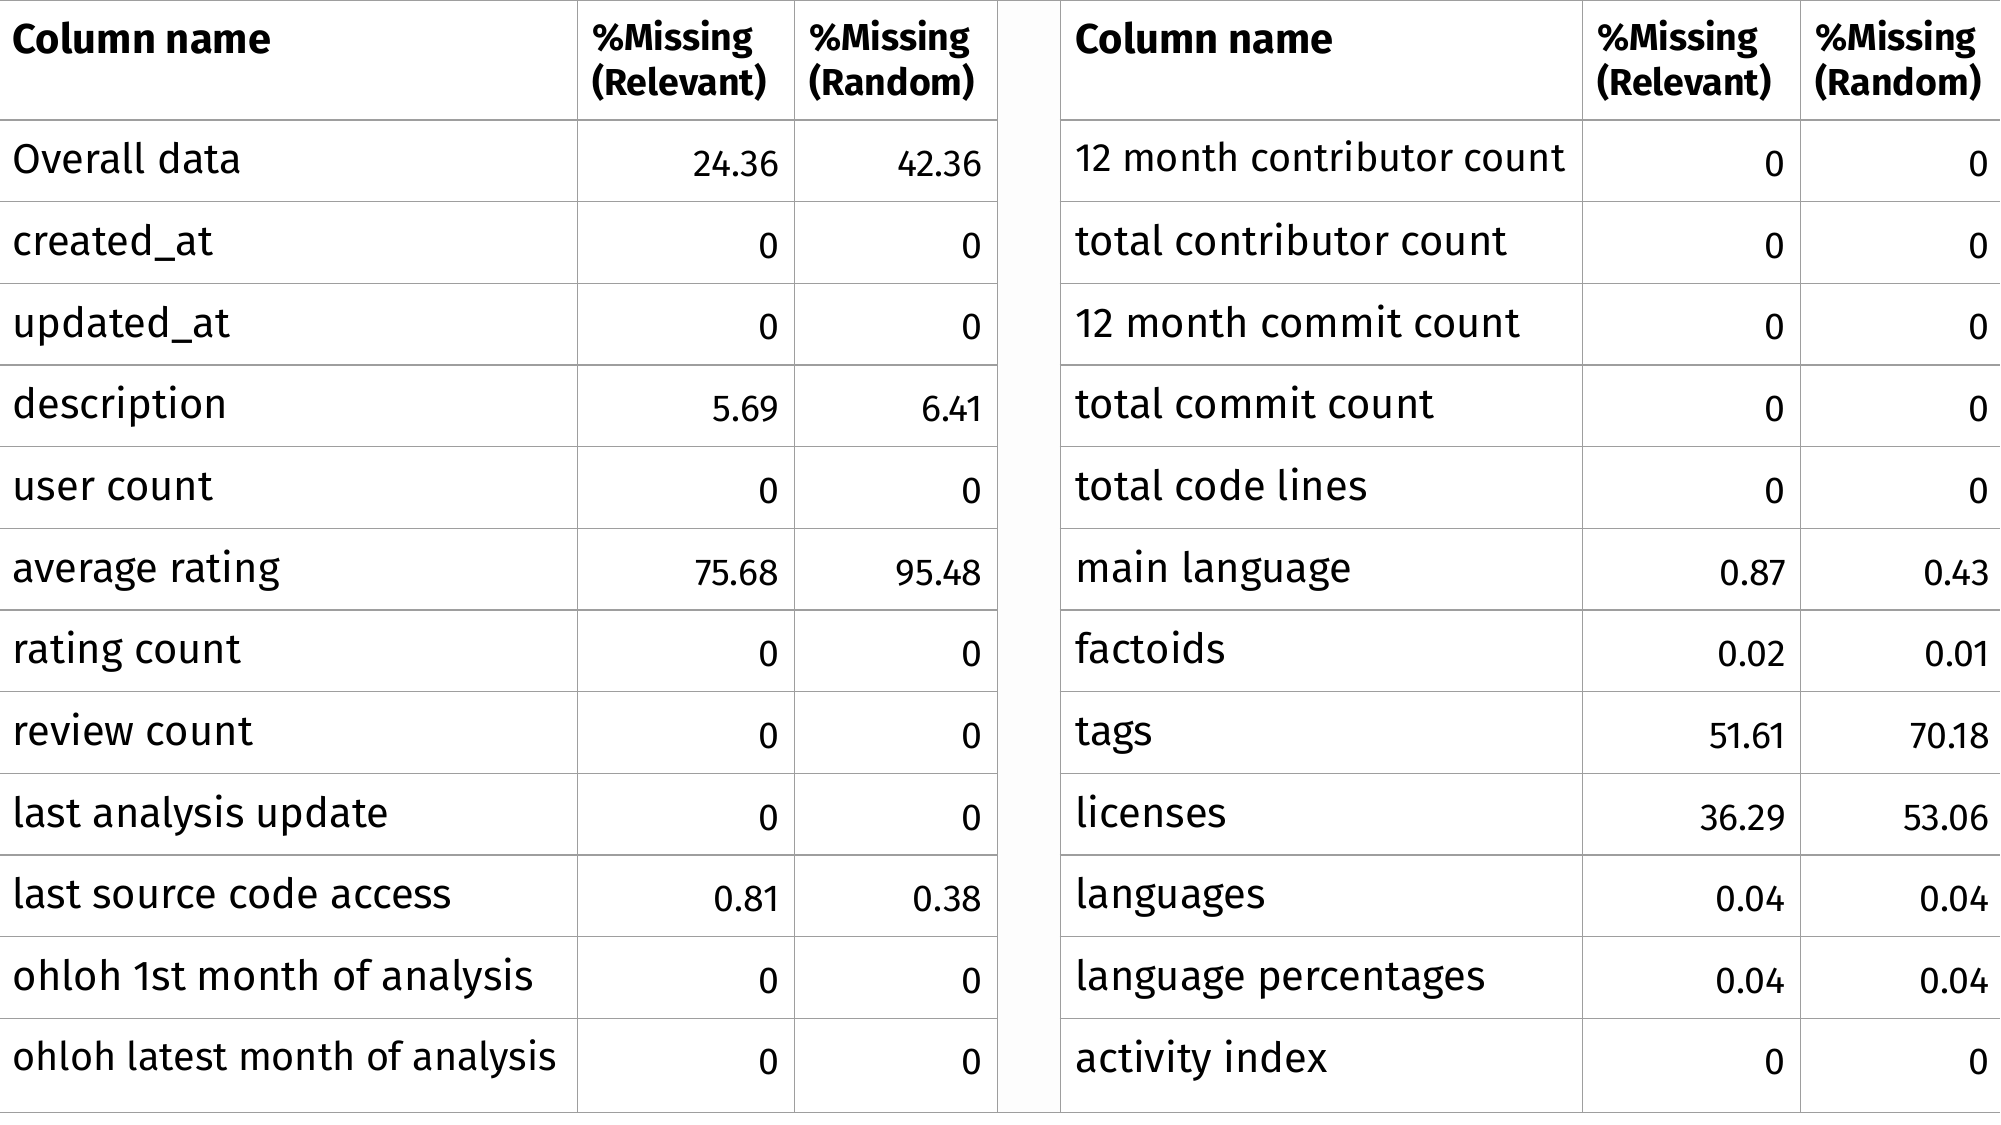

| Column name | %Missing (Relevant) | %Missing (Random) |  | Column name | %Missing (Relevant) | %Missing (Random) |
| --- | --- | --- | --- | --- | --- | --- |
| Overall data | 24.36 | 42.36 |  | 12 month contributor count | 0 | 0 |
| created\_at | 0 | 0 |  | total contributor count | 0 | 0 |
| updated\_at | 0 | 0 |  | 12 month commit count | 0 | 0 |
| description | 5.69 | 6.41 |  | total commit count | 0 | 0 |
| user count | 0 | 0 |  | total code lines | 0 | 0 |
| average rating | 75.68 | 95.48 |  | main language | 0.87 | 0.43 |
| rating count | 0 | 0 |  | factoids | 0.02 | 0.01 |
| review count | 0 | 0 |  | tags | 51.61 | 70.18 |
| last analysis update | 0 | 0 |  | licenses | 36.29 | 53.06 |
| last source code access | 0.81 | 0.38 |  | languages | 0.04 | 0.04 |
| ohloh 1st month of analysis | 0 | 0 |  | language percentages | 0.04 | 0.04 |
| ohloh latest month of analysis | 0 | 0 |  | activity index | 0 | 0 |